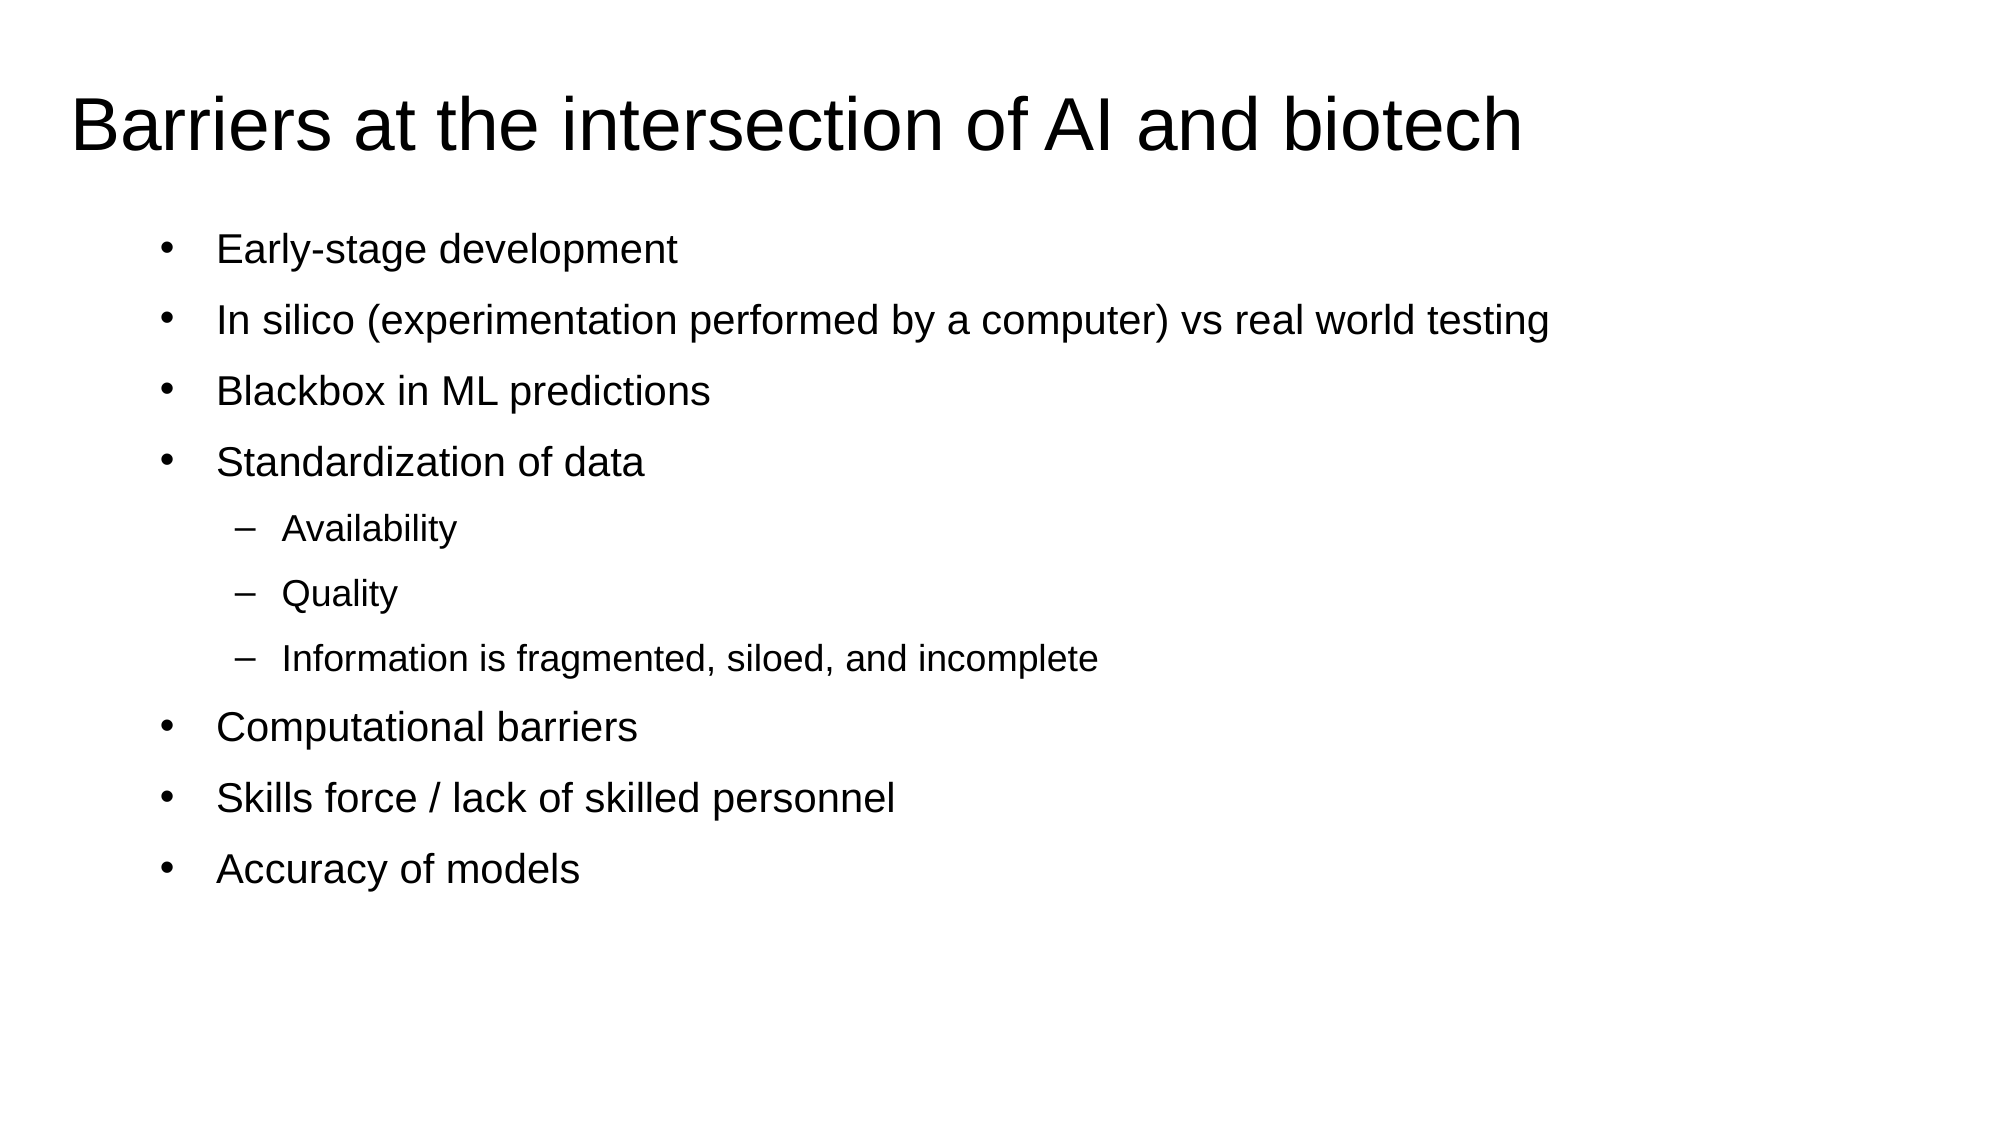

# Barriers at the intersection of AI and biotech
Early-stage development
In silico (experimentation performed by a computer) vs real world testing
Blackbox in ML predictions
Standardization of data
Availability
Quality
Information is fragmented, siloed, and incomplete
Computational barriers
Skills force / lack of skilled personnel
Accuracy of models